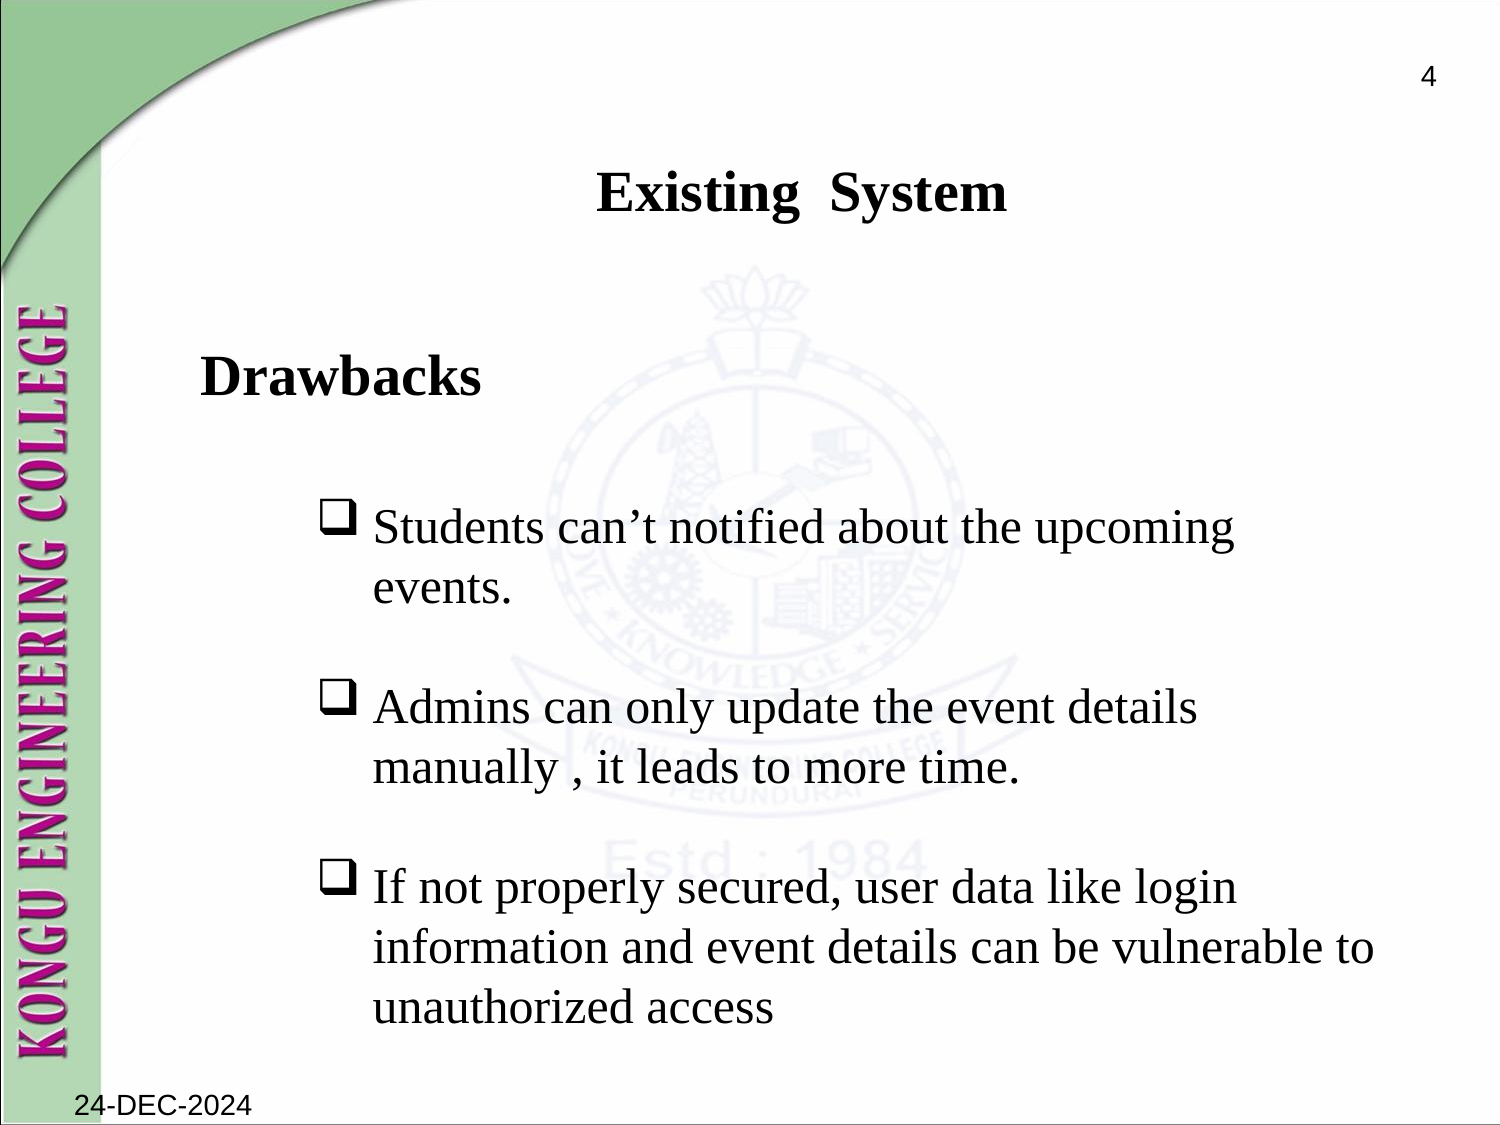

4

Existing  System
Drawbacks
Students can’t notified about the upcoming events.

Admins can only update the event details manually , it leads to more time.

If not properly secured, user data like login information and event details can be vulnerable to unauthorized access
24-DEC-2024